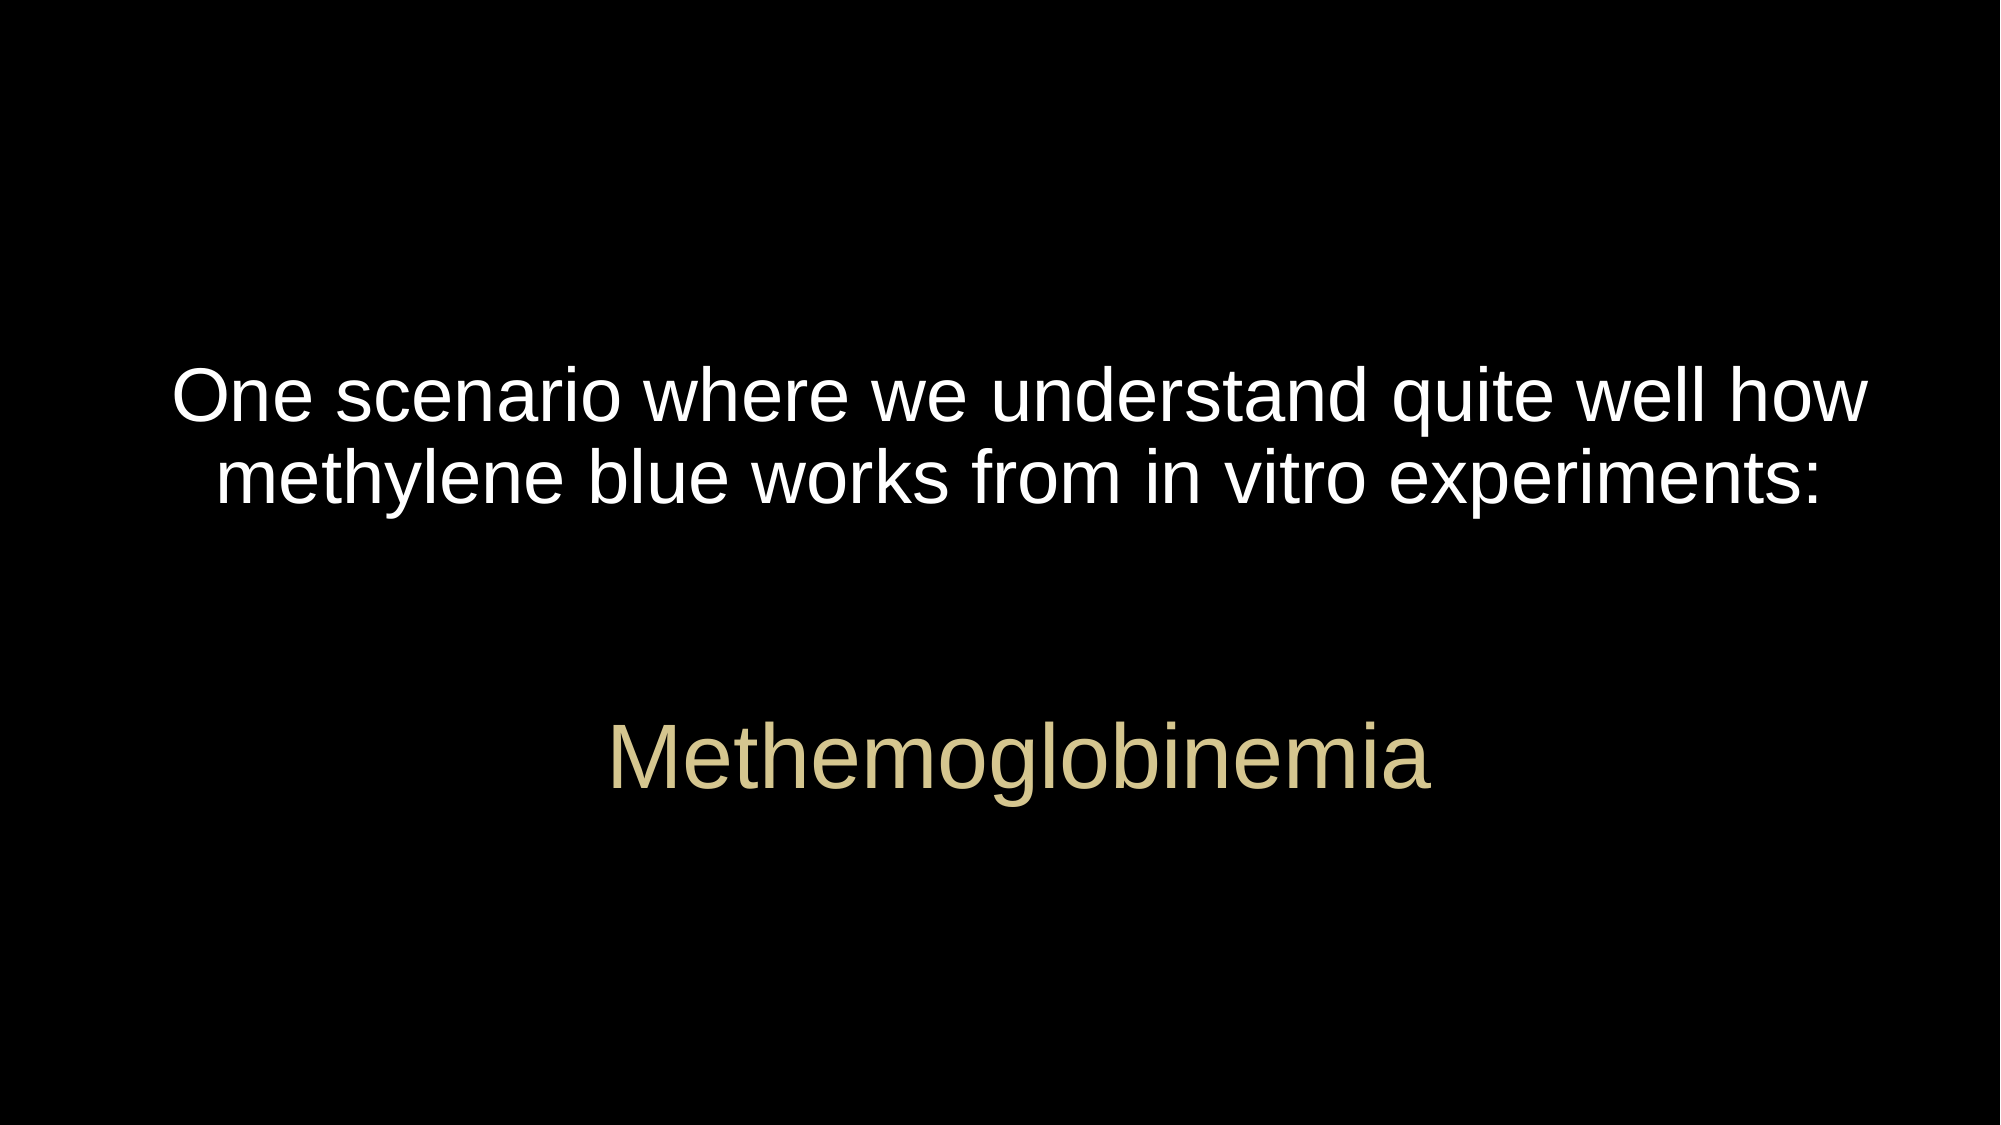

# One scenario where we understand quite well how methylene blue works from in vitro experiments:
Methemoglobinemia